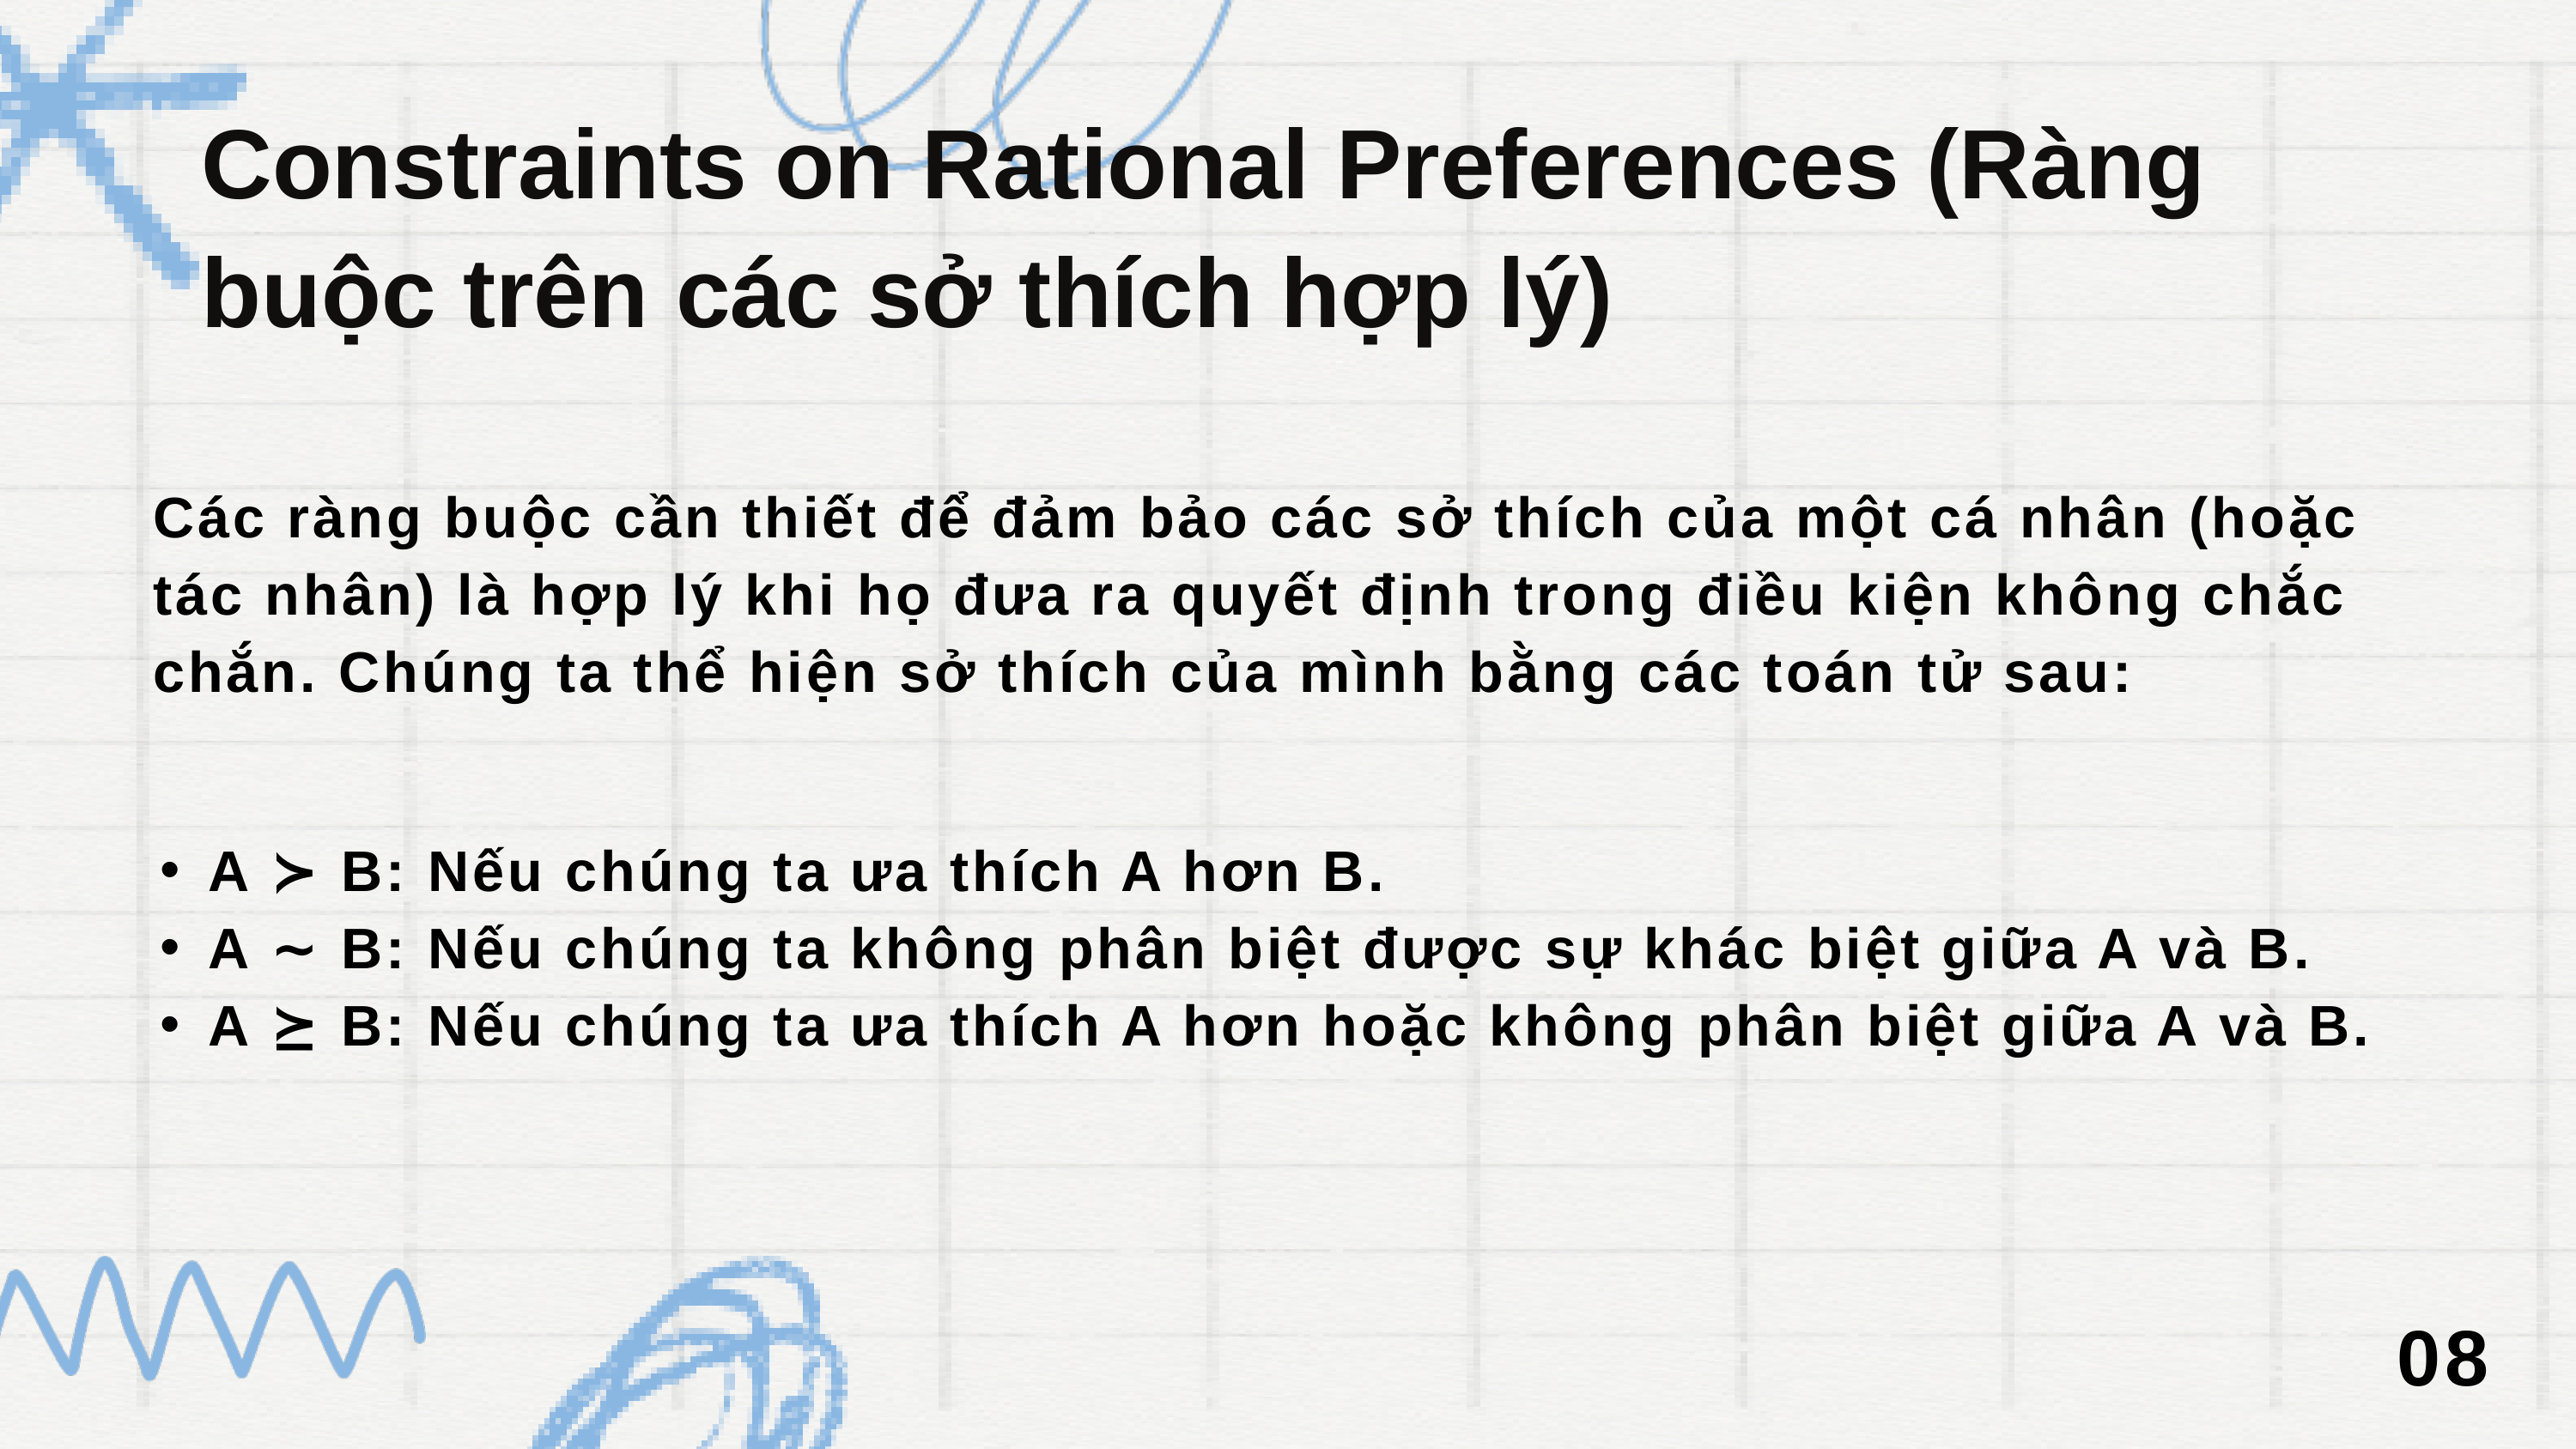

Constraints on Rational Preferences (Ràng buộc trên các sở thích hợp lý)
Các ràng buộc cần thiết để đảm bảo các sở thích của một cá nhân (hoặc tác nhân) là hợp lý khi họ đưa ra quyết định trong điều kiện không chắc chắn. Chúng ta thể hiện sở thích của mình bằng các toán tử sau:
A ≻ B: Nếu chúng ta ưa thích A hơn B.
A ∼ B: Nếu chúng ta không phân biệt được sự khác biệt giữa A và B.
A ⪰ B: Nếu chúng ta ưa thích A hơn hoặc không phân biệt giữa A và B.

08